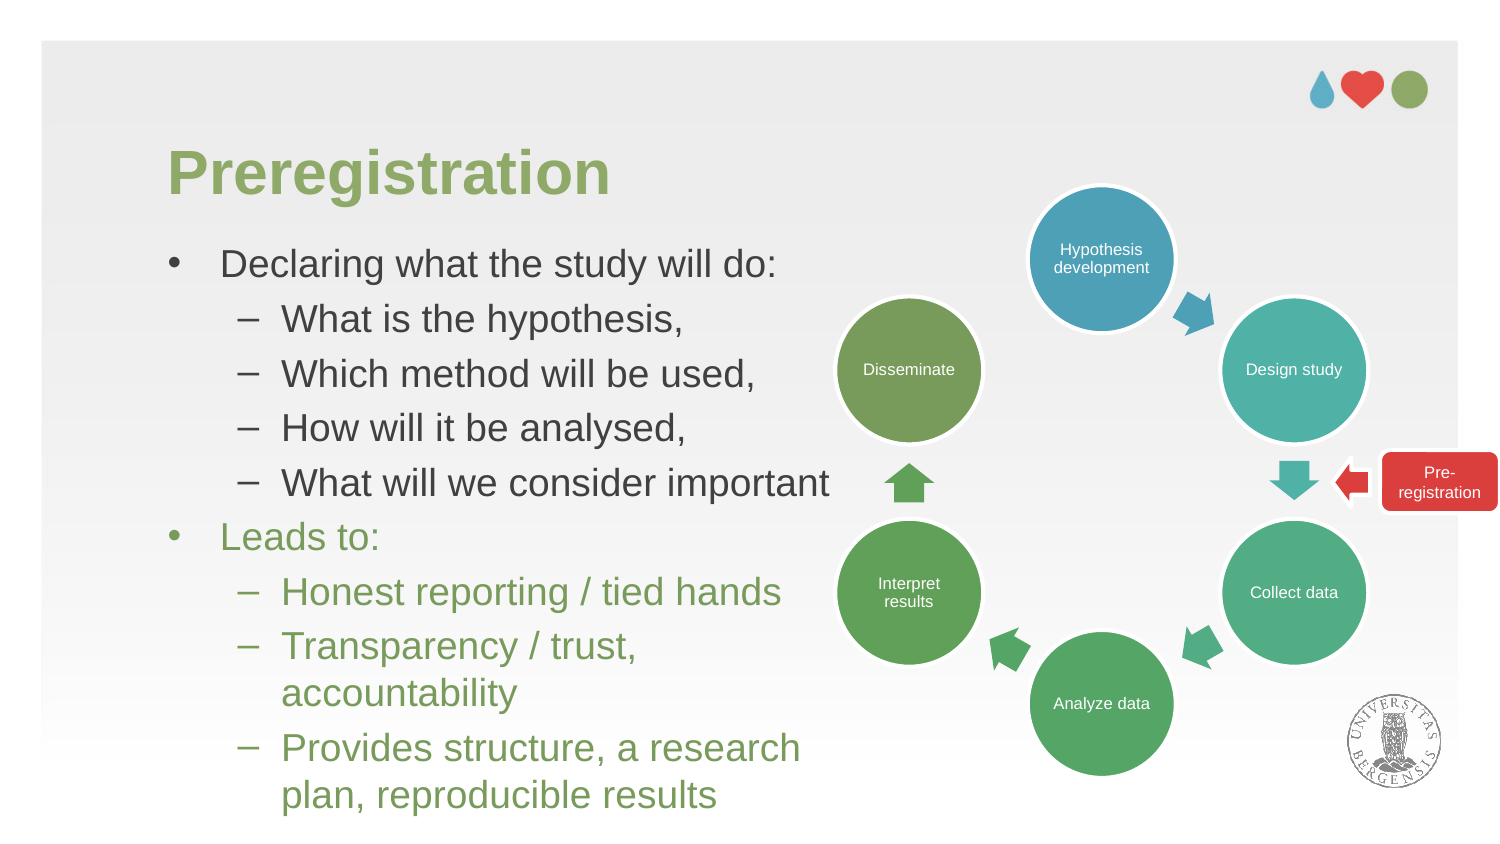

# Preregistration
Hypothesis development

Design study

Collect data

Analyze data

Interpret results

Disseminate

Declaring what the study will do:
What is the hypothesis,
Which method will be used,
How will it be analysed,
What will we consider important
Leads to:
Honest reporting / tied hands
Transparency / trust, accountability
Provides structure, a research plan, reproducible results
Pre-registration